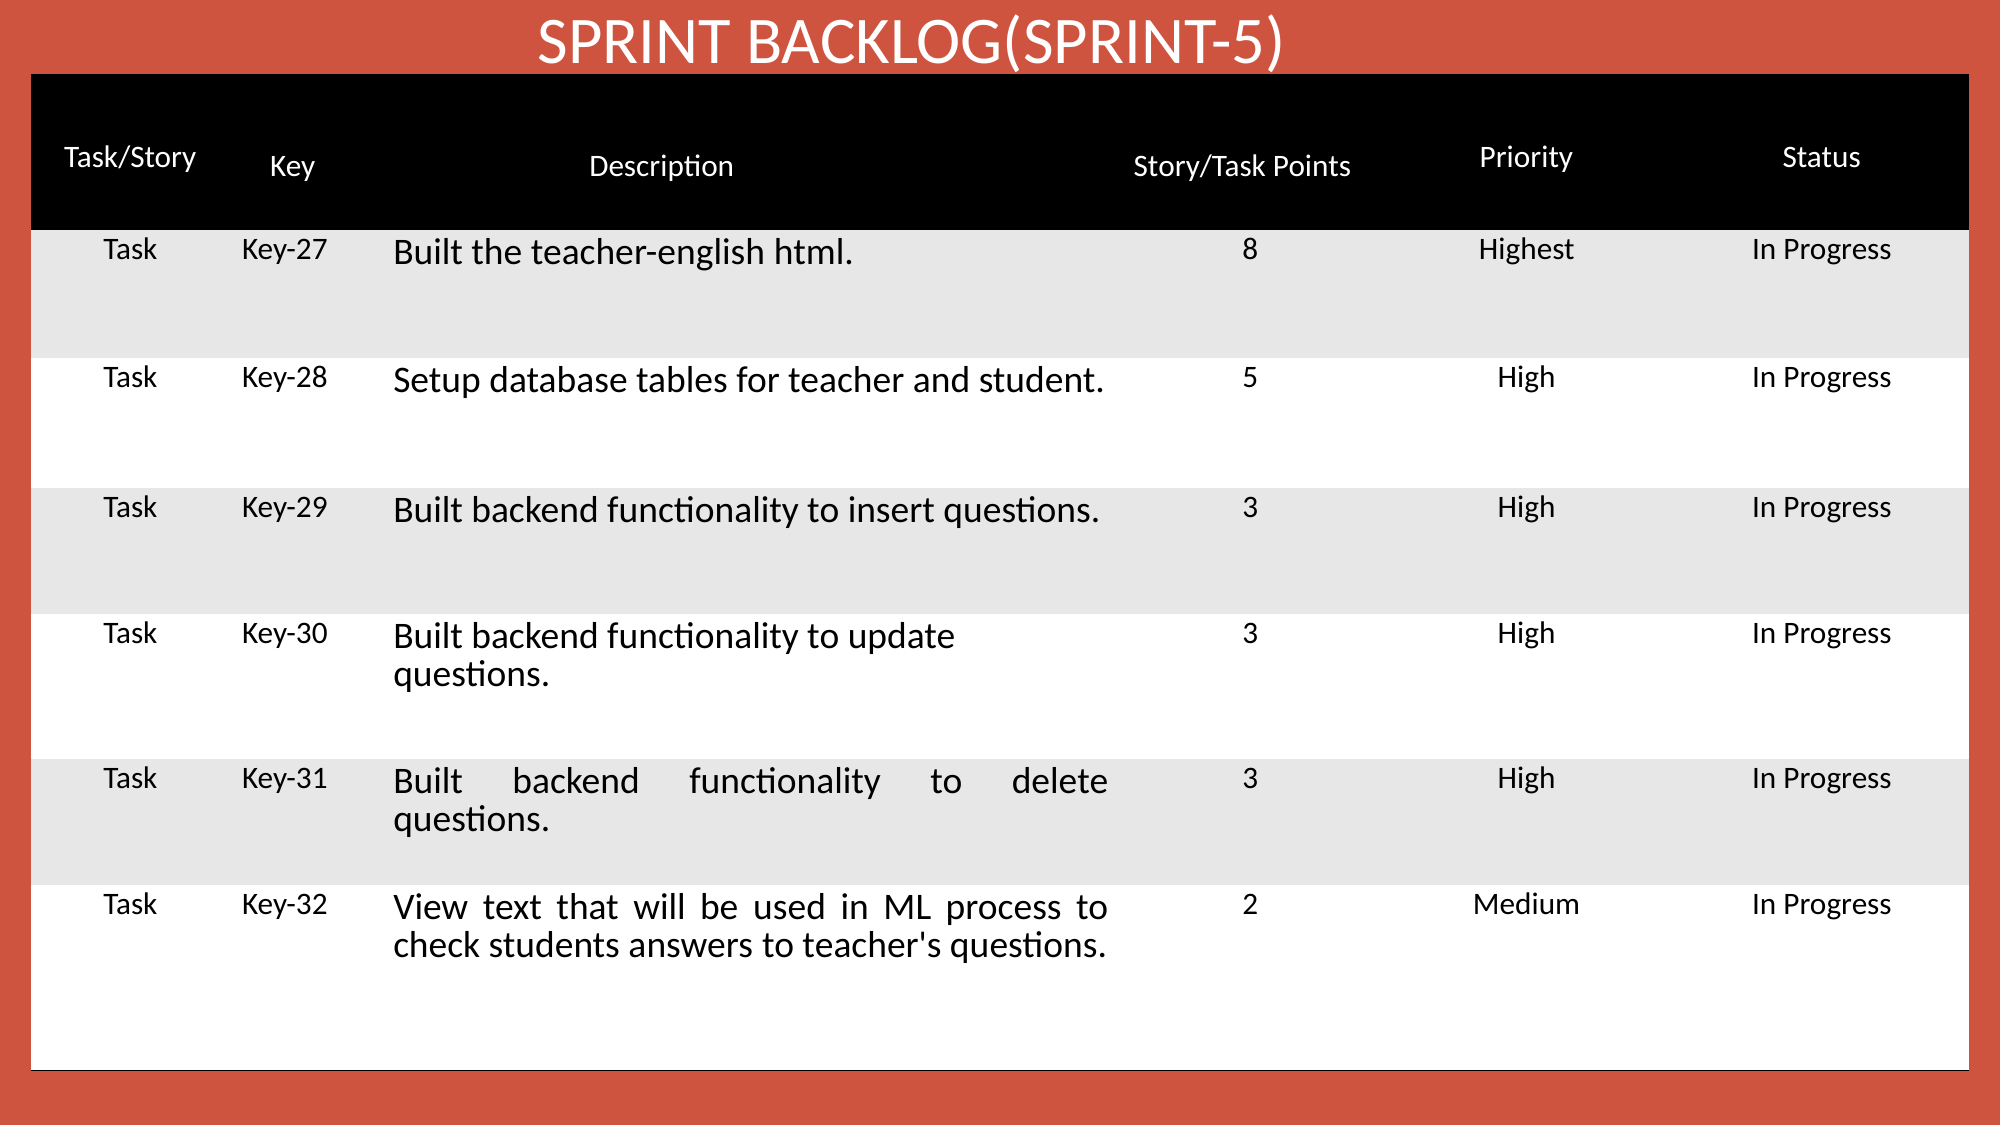

SPRINT BACKLOG(SPRINT-5)

| ​​ Task/Story​​ | Key​​ | Description | Story/Task Points​​ | ​​ Priority​​ | Status |
| --- | --- | --- | --- | --- | --- |
| Task | Key-27 | Built the teacher-english html. | 8 | Highest | In Progress |
| Task | Key-28 | Setup database tables for teacher and student. | 5 | High | In Progress |
| Task | Key-29 | Built backend functionality to insert questions. | 3 | High | In Progress |
| Task | Key-30 | Built backend functionality to update questions. | 3 | High | In Progress |
| Task | Key-31 | Built backend functionality to delete questions. | 3 | High | In Progress |
| Task | Key-32 | View text that will be used in ML process to check students answers to teacher's questions. | 2 | Medium | In Progress |